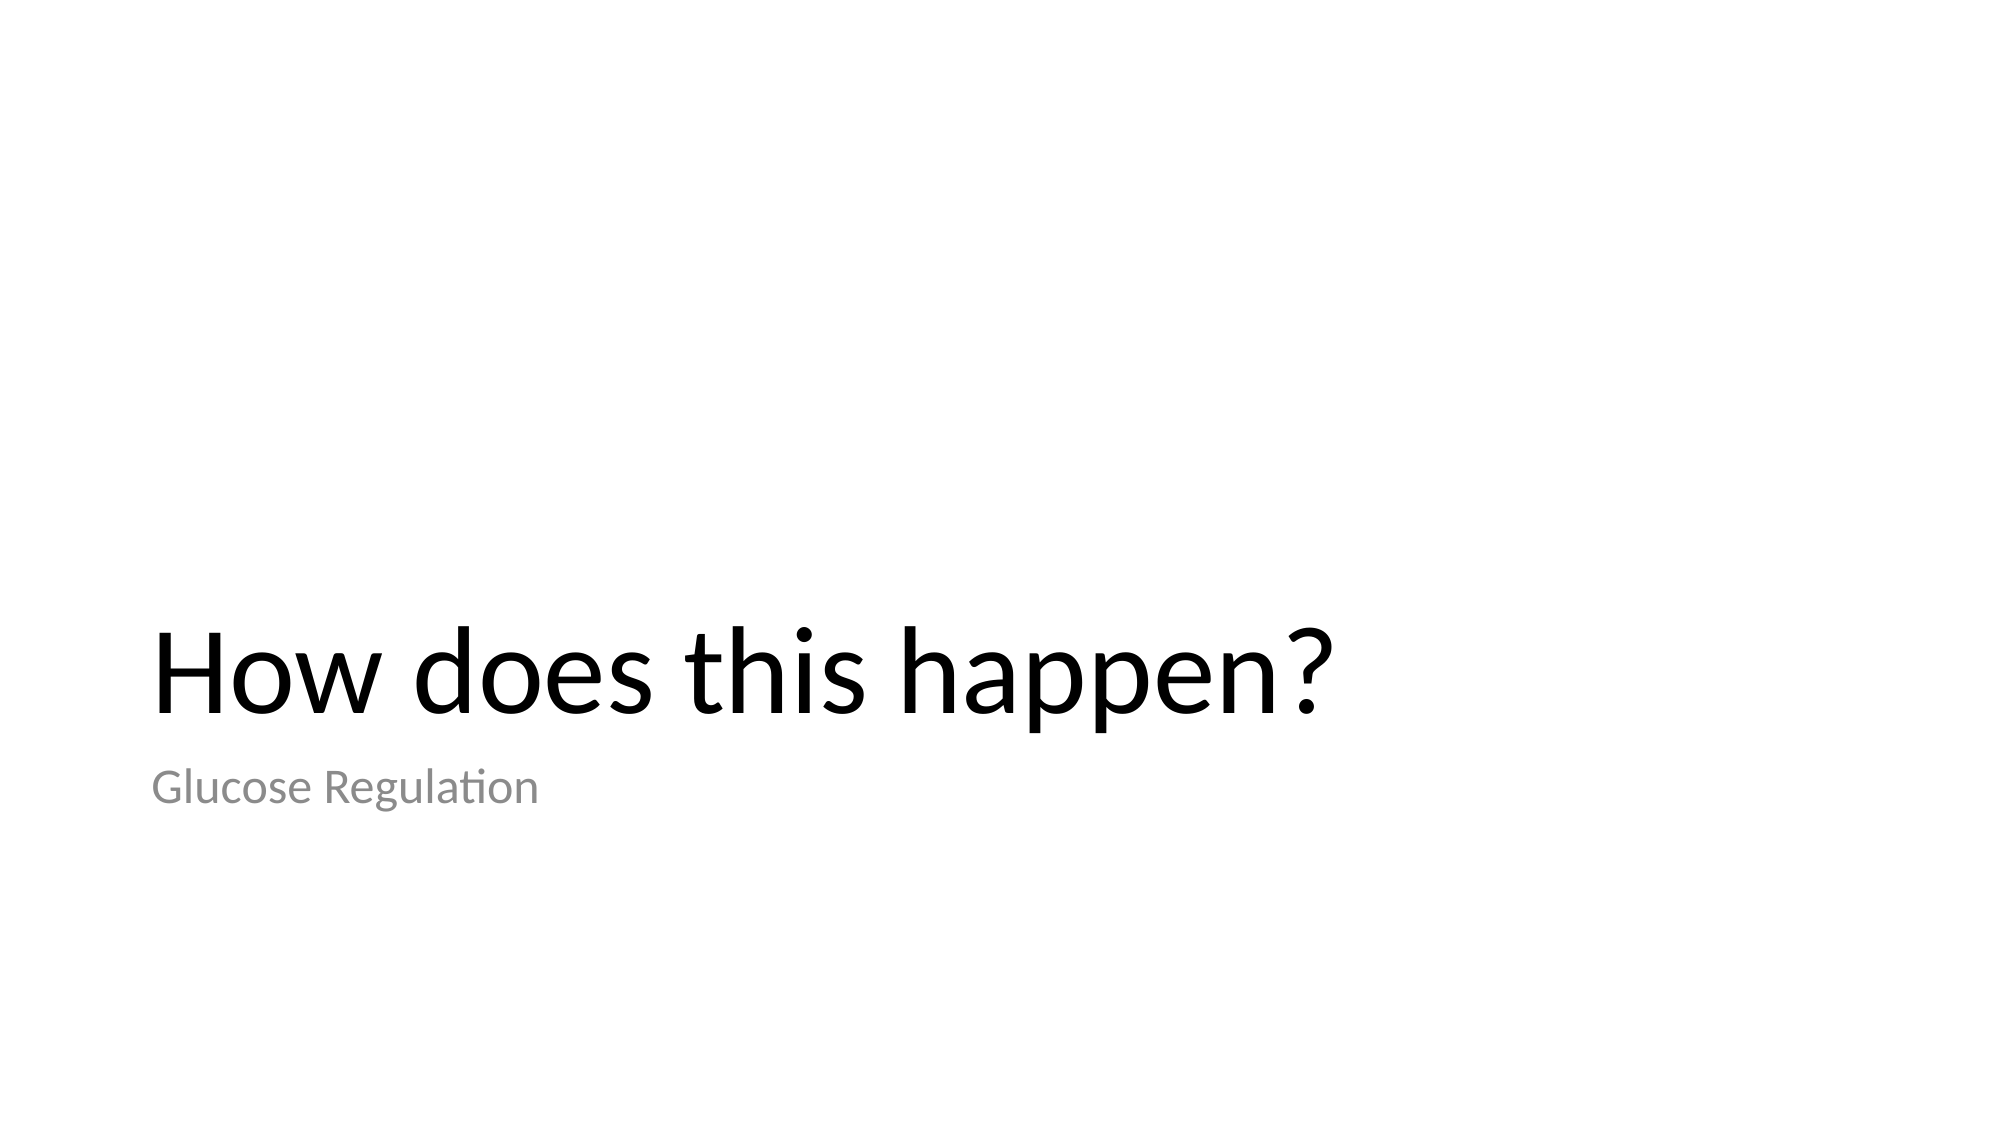

# How does this happen?
Glucose Regulation